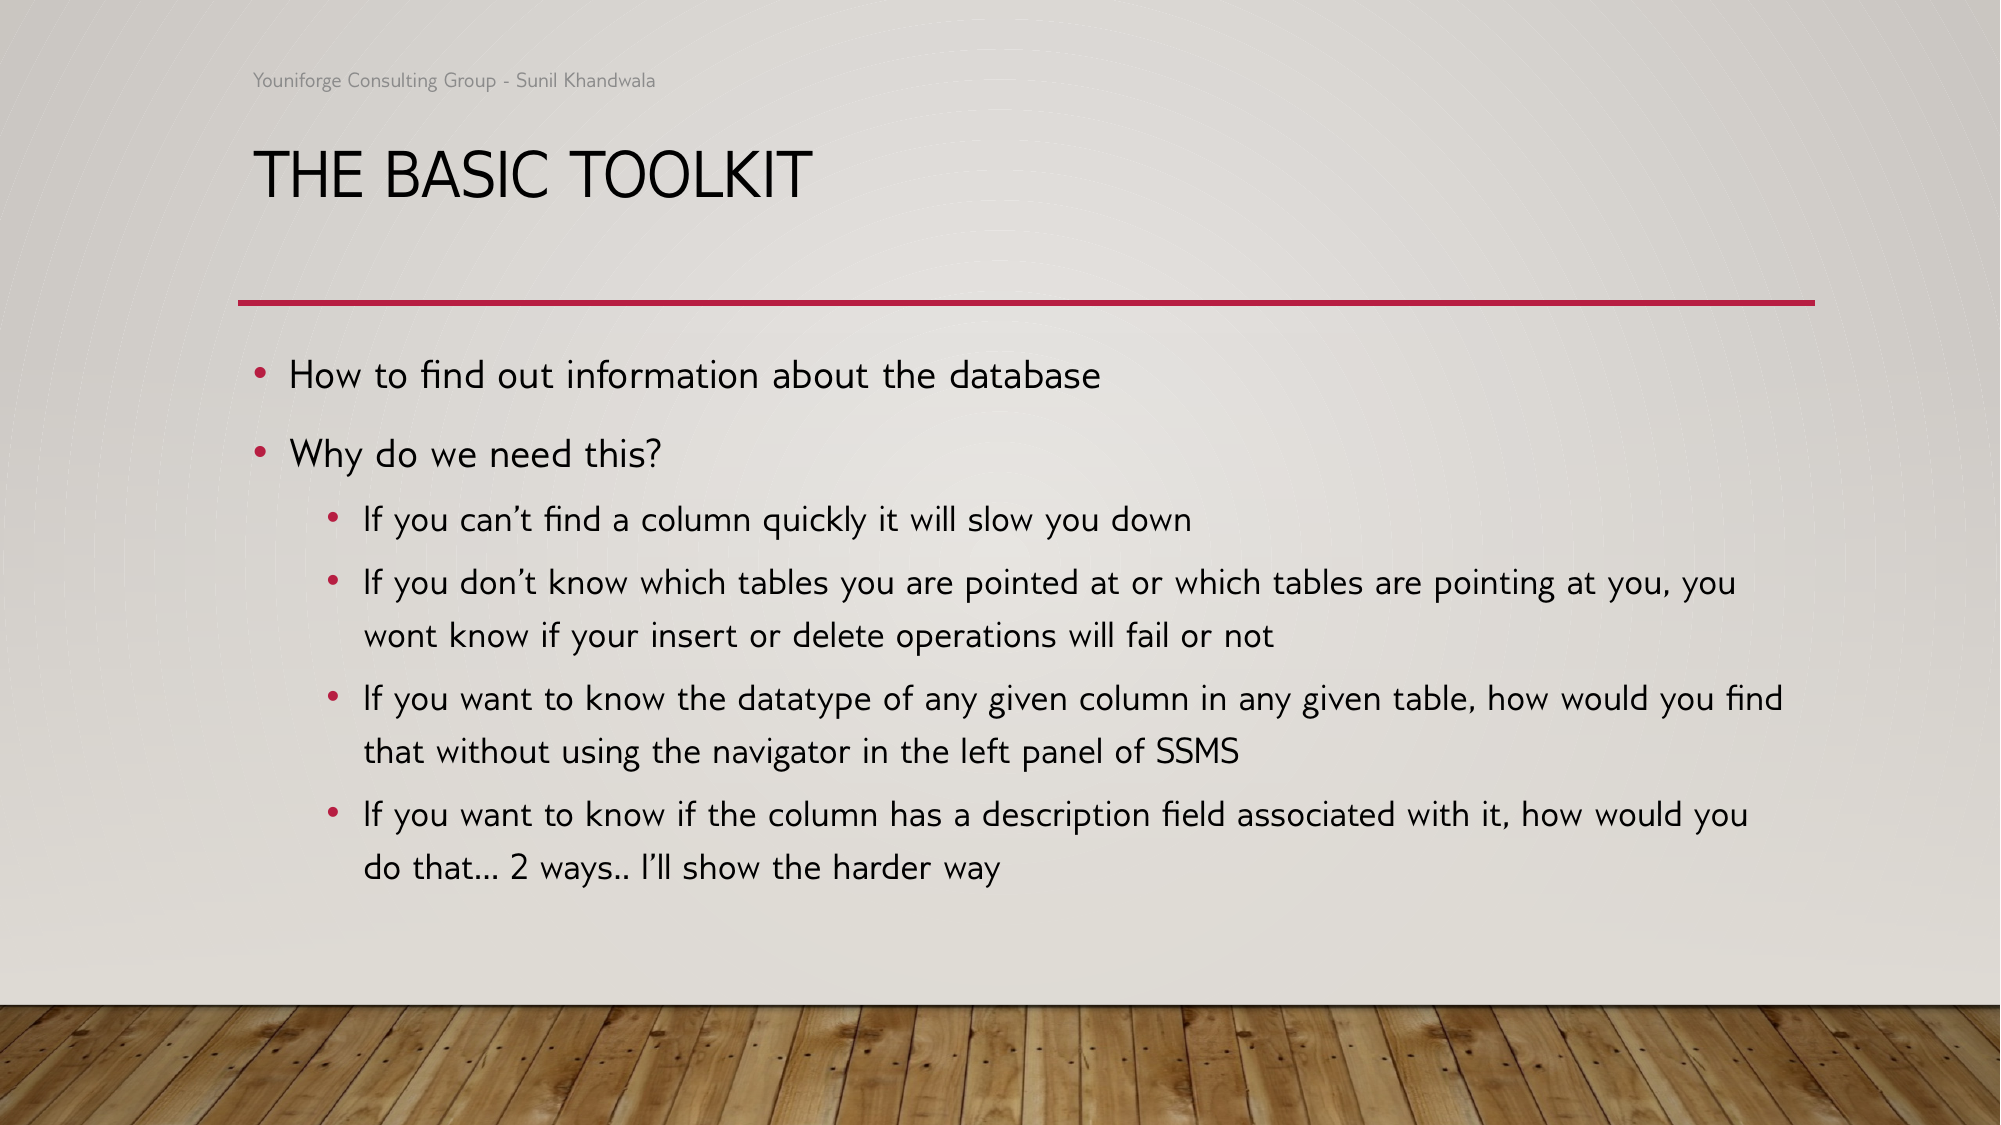

Youniforge Consulting Group - Sunil Khandwala
# The basic toolkit
How to find out information about the database
Why do we need this?
If you can’t find a column quickly it will slow you down
If you don’t know which tables you are pointed at or which tables are pointing at you, you wont know if your insert or delete operations will fail or not
If you want to know the datatype of any given column in any given table, how would you find that without using the navigator in the left panel of SSMS
If you want to know if the column has a description field associated with it, how would you do that… 2 ways.. I’ll show the harder way